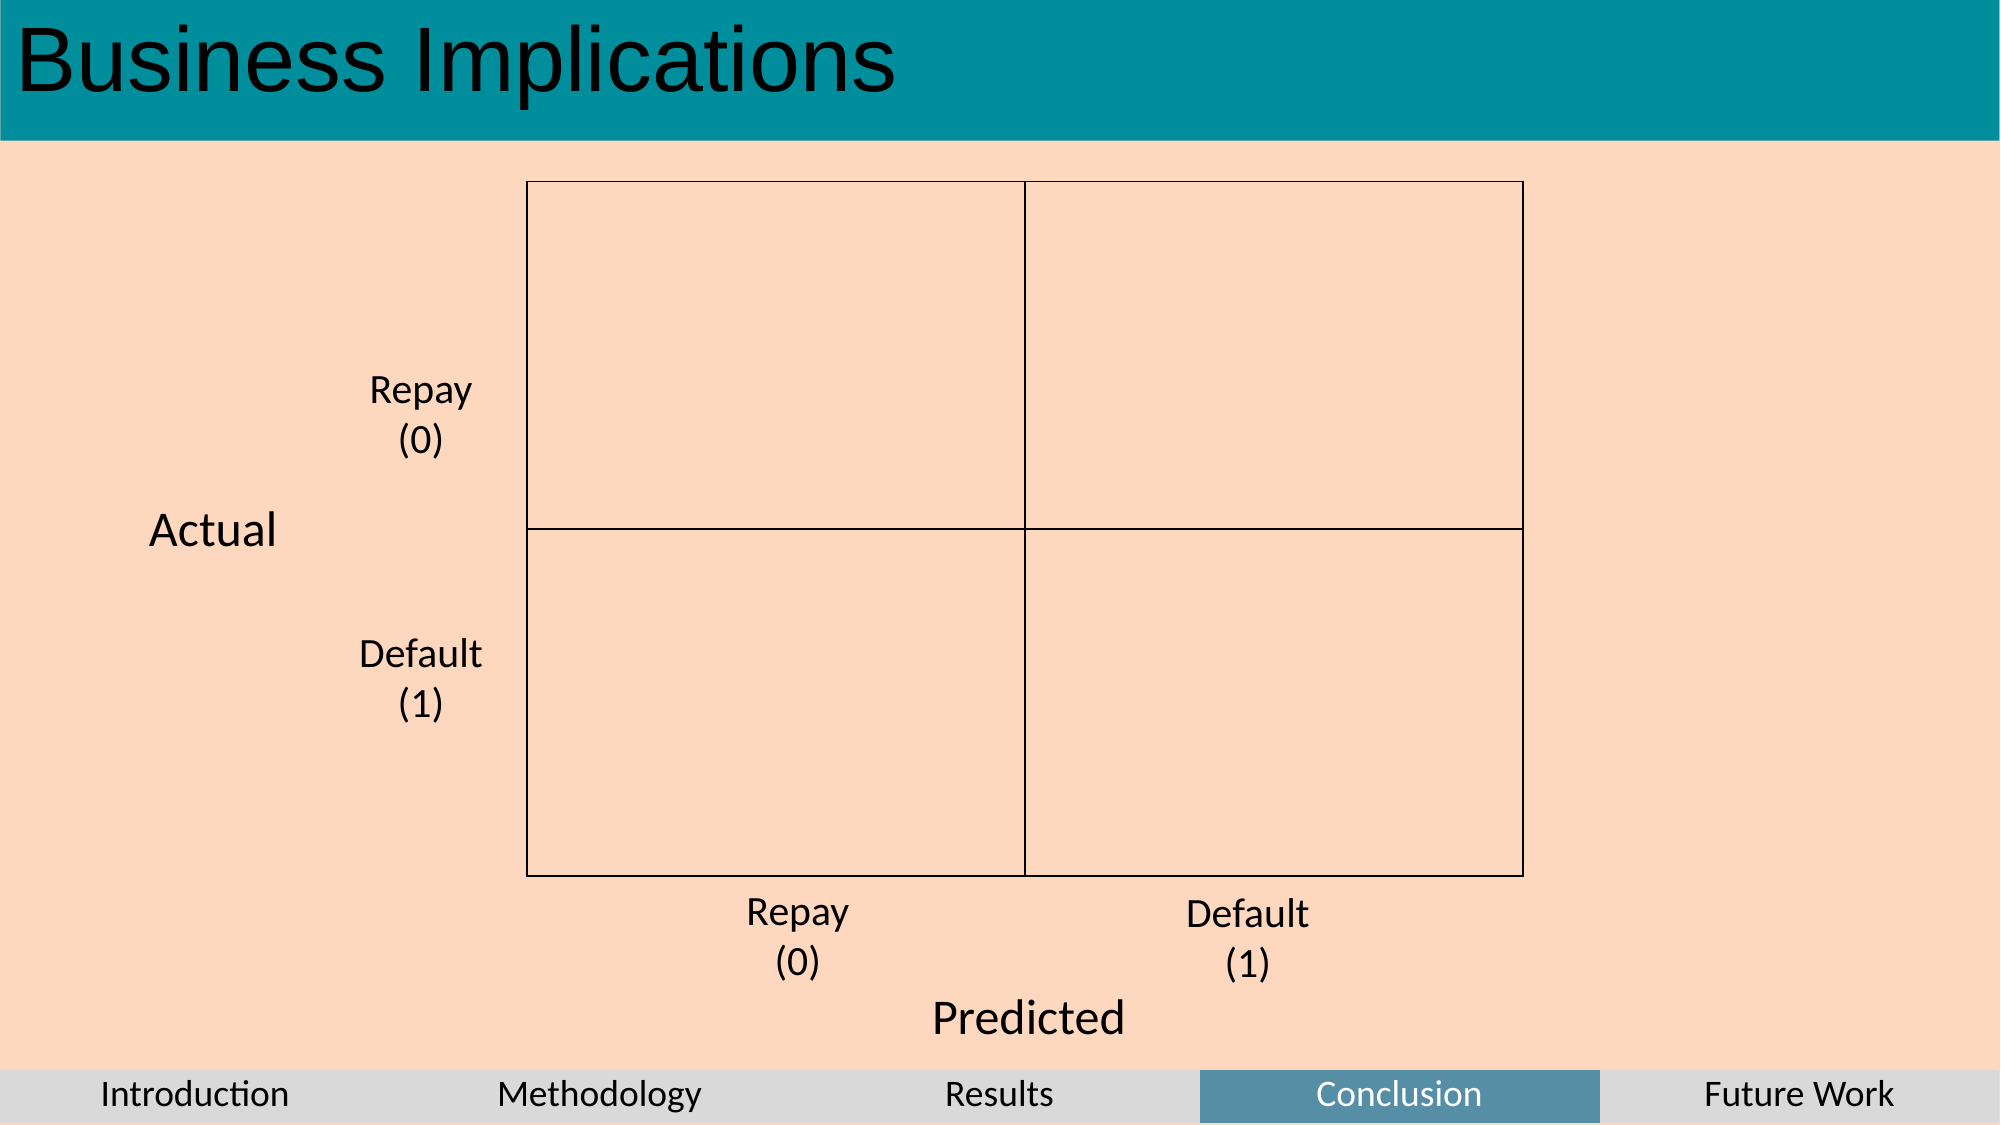

Business Implications
|  |  |
| --- | --- |
|  |  |
Repay
(0)
Actual
Default
(1)
Repay
(0)
Default
(1)
Predicted
| Introduction | Methodology | Results | Conclusion | Future Work |
| --- | --- | --- | --- | --- |